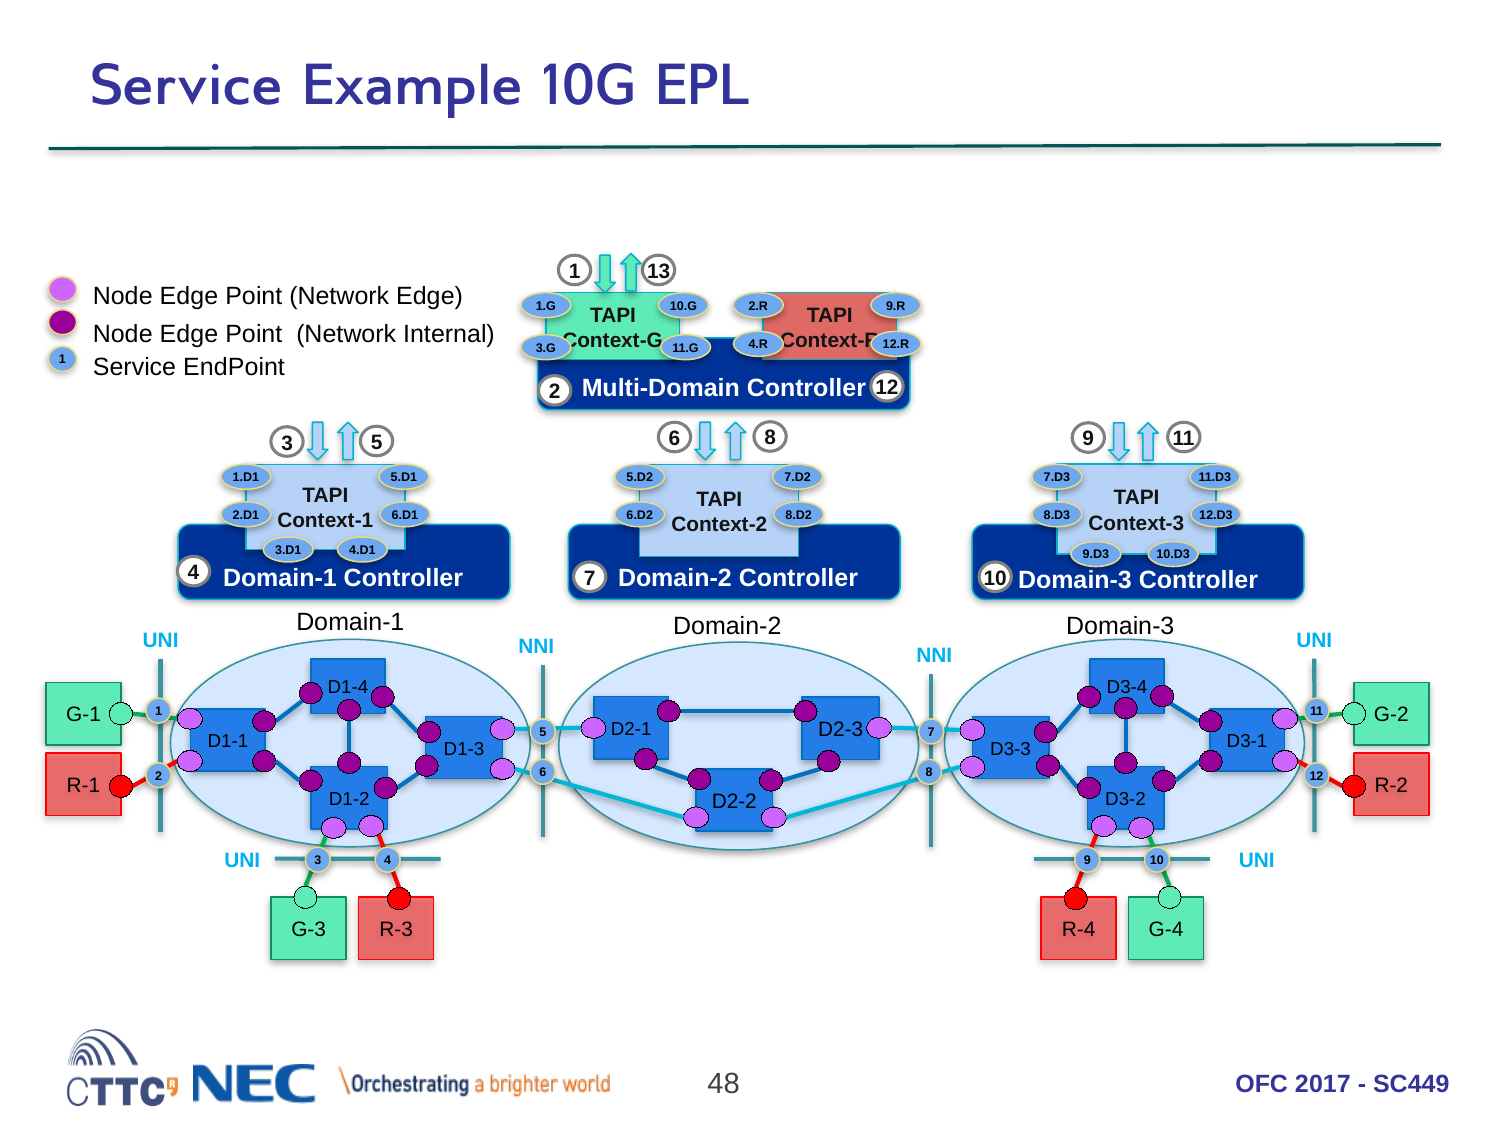

# Service Example 10G EPL

1

13
Node Edge Point (Network Edge)

Node Edge Point  (Network Internal)

Service EndPoint
1
1.G
TAPI Context-G
10.G
2.R
TAPI Context-R
9.R
4.R
12.R
3.G
11.G

Multi-Domain Controller
12
2
8

6

11
9

5
3
1.D1
TAPI Context-1
5.D1
5.D2
TAPI Context-2
7.D2
7.D3
TAPI Context-3
11.D3
2.D1
6.D1
6.D2
8.D2
8.D3
12.D3

3.D1
4.D1
9.D3
10.D3
Domain-1 Controller
Domain-2 Controller
4
Domain-3 Controller
7
10
Domain-1
Domain-2
Domain-3
UNI
UNI
NNI
NNI

D1-4
D3-4
G-1
G-2

D2-1
D2-3

1
11

D1-1
D3-1

D1-3
D3-3

5
7

R-1
R-2

6
8
2
12
D1-2
D3-2

D2-2

UNI
UNI
3
4
9
10

G-3
R-3
R-4
G-4
48
OFC 2017 - SC449